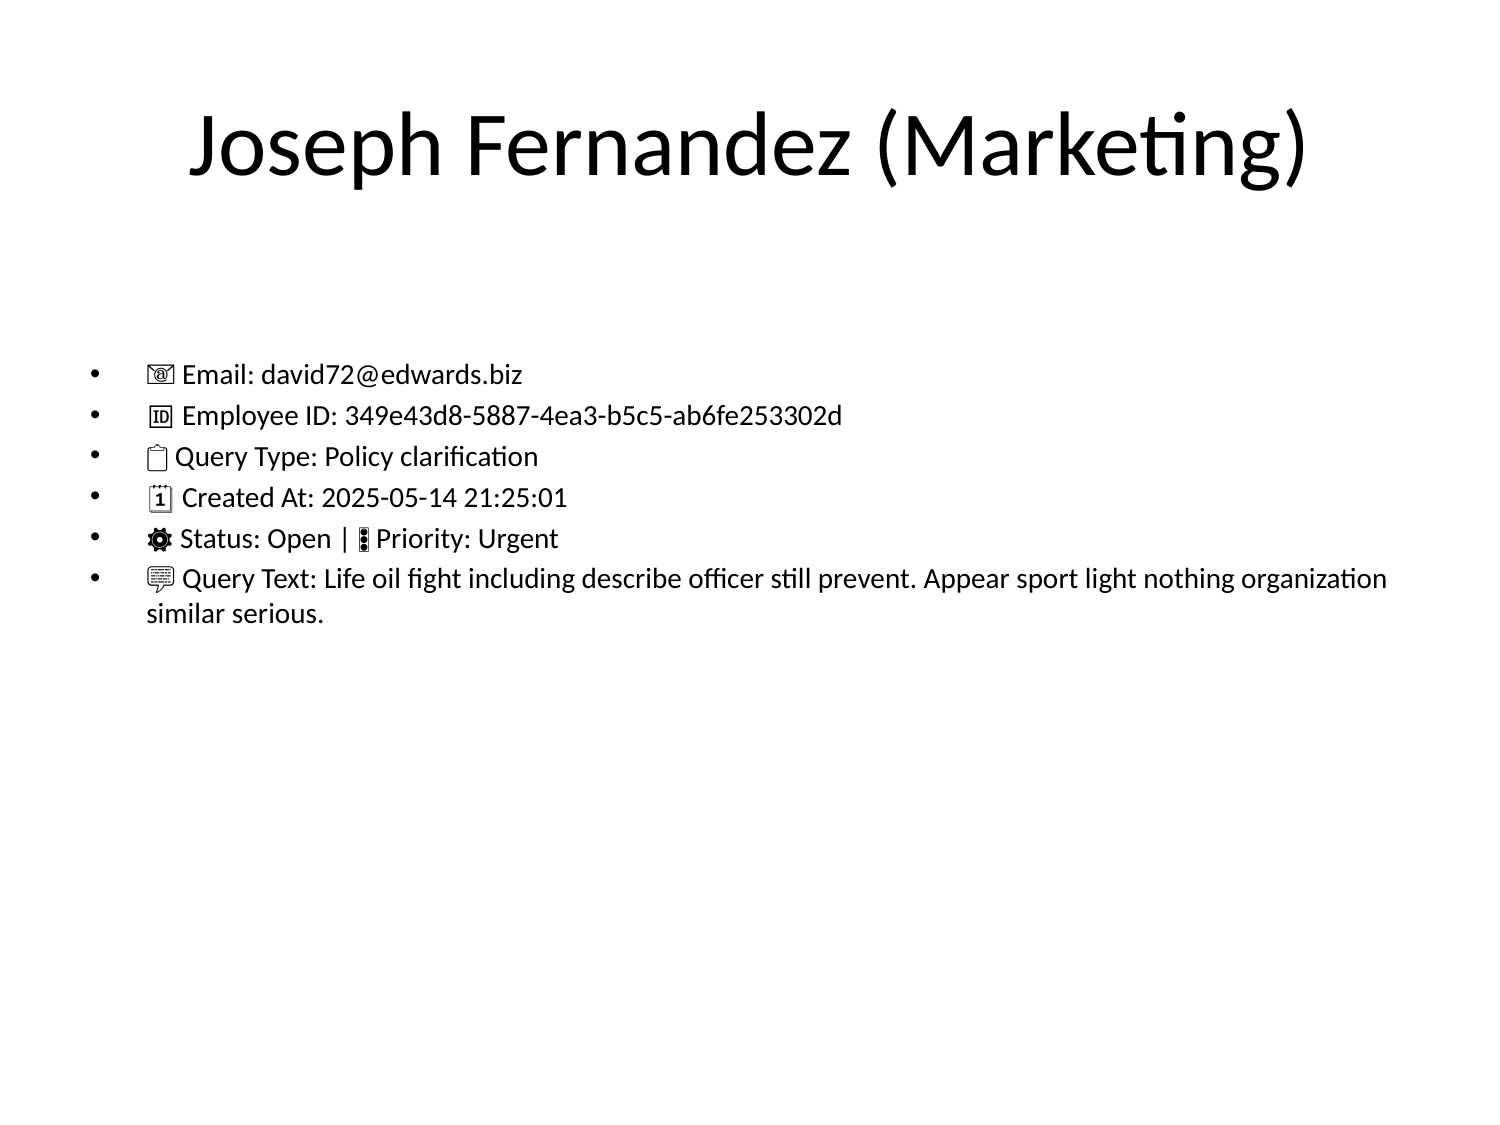

# Joseph Fernandez (Marketing)

📧 Email: david72@edwards.biz
🆔 Employee ID: 349e43d8-5887-4ea3-b5c5-ab6fe253302d
📋 Query Type: Policy clarification
🗓 Created At: 2025-05-14 21:25:01
⚙ Status: Open | 🚦 Priority: Urgent
💬 Query Text: Life oil fight including describe officer still prevent. Appear sport light nothing organization similar serious.